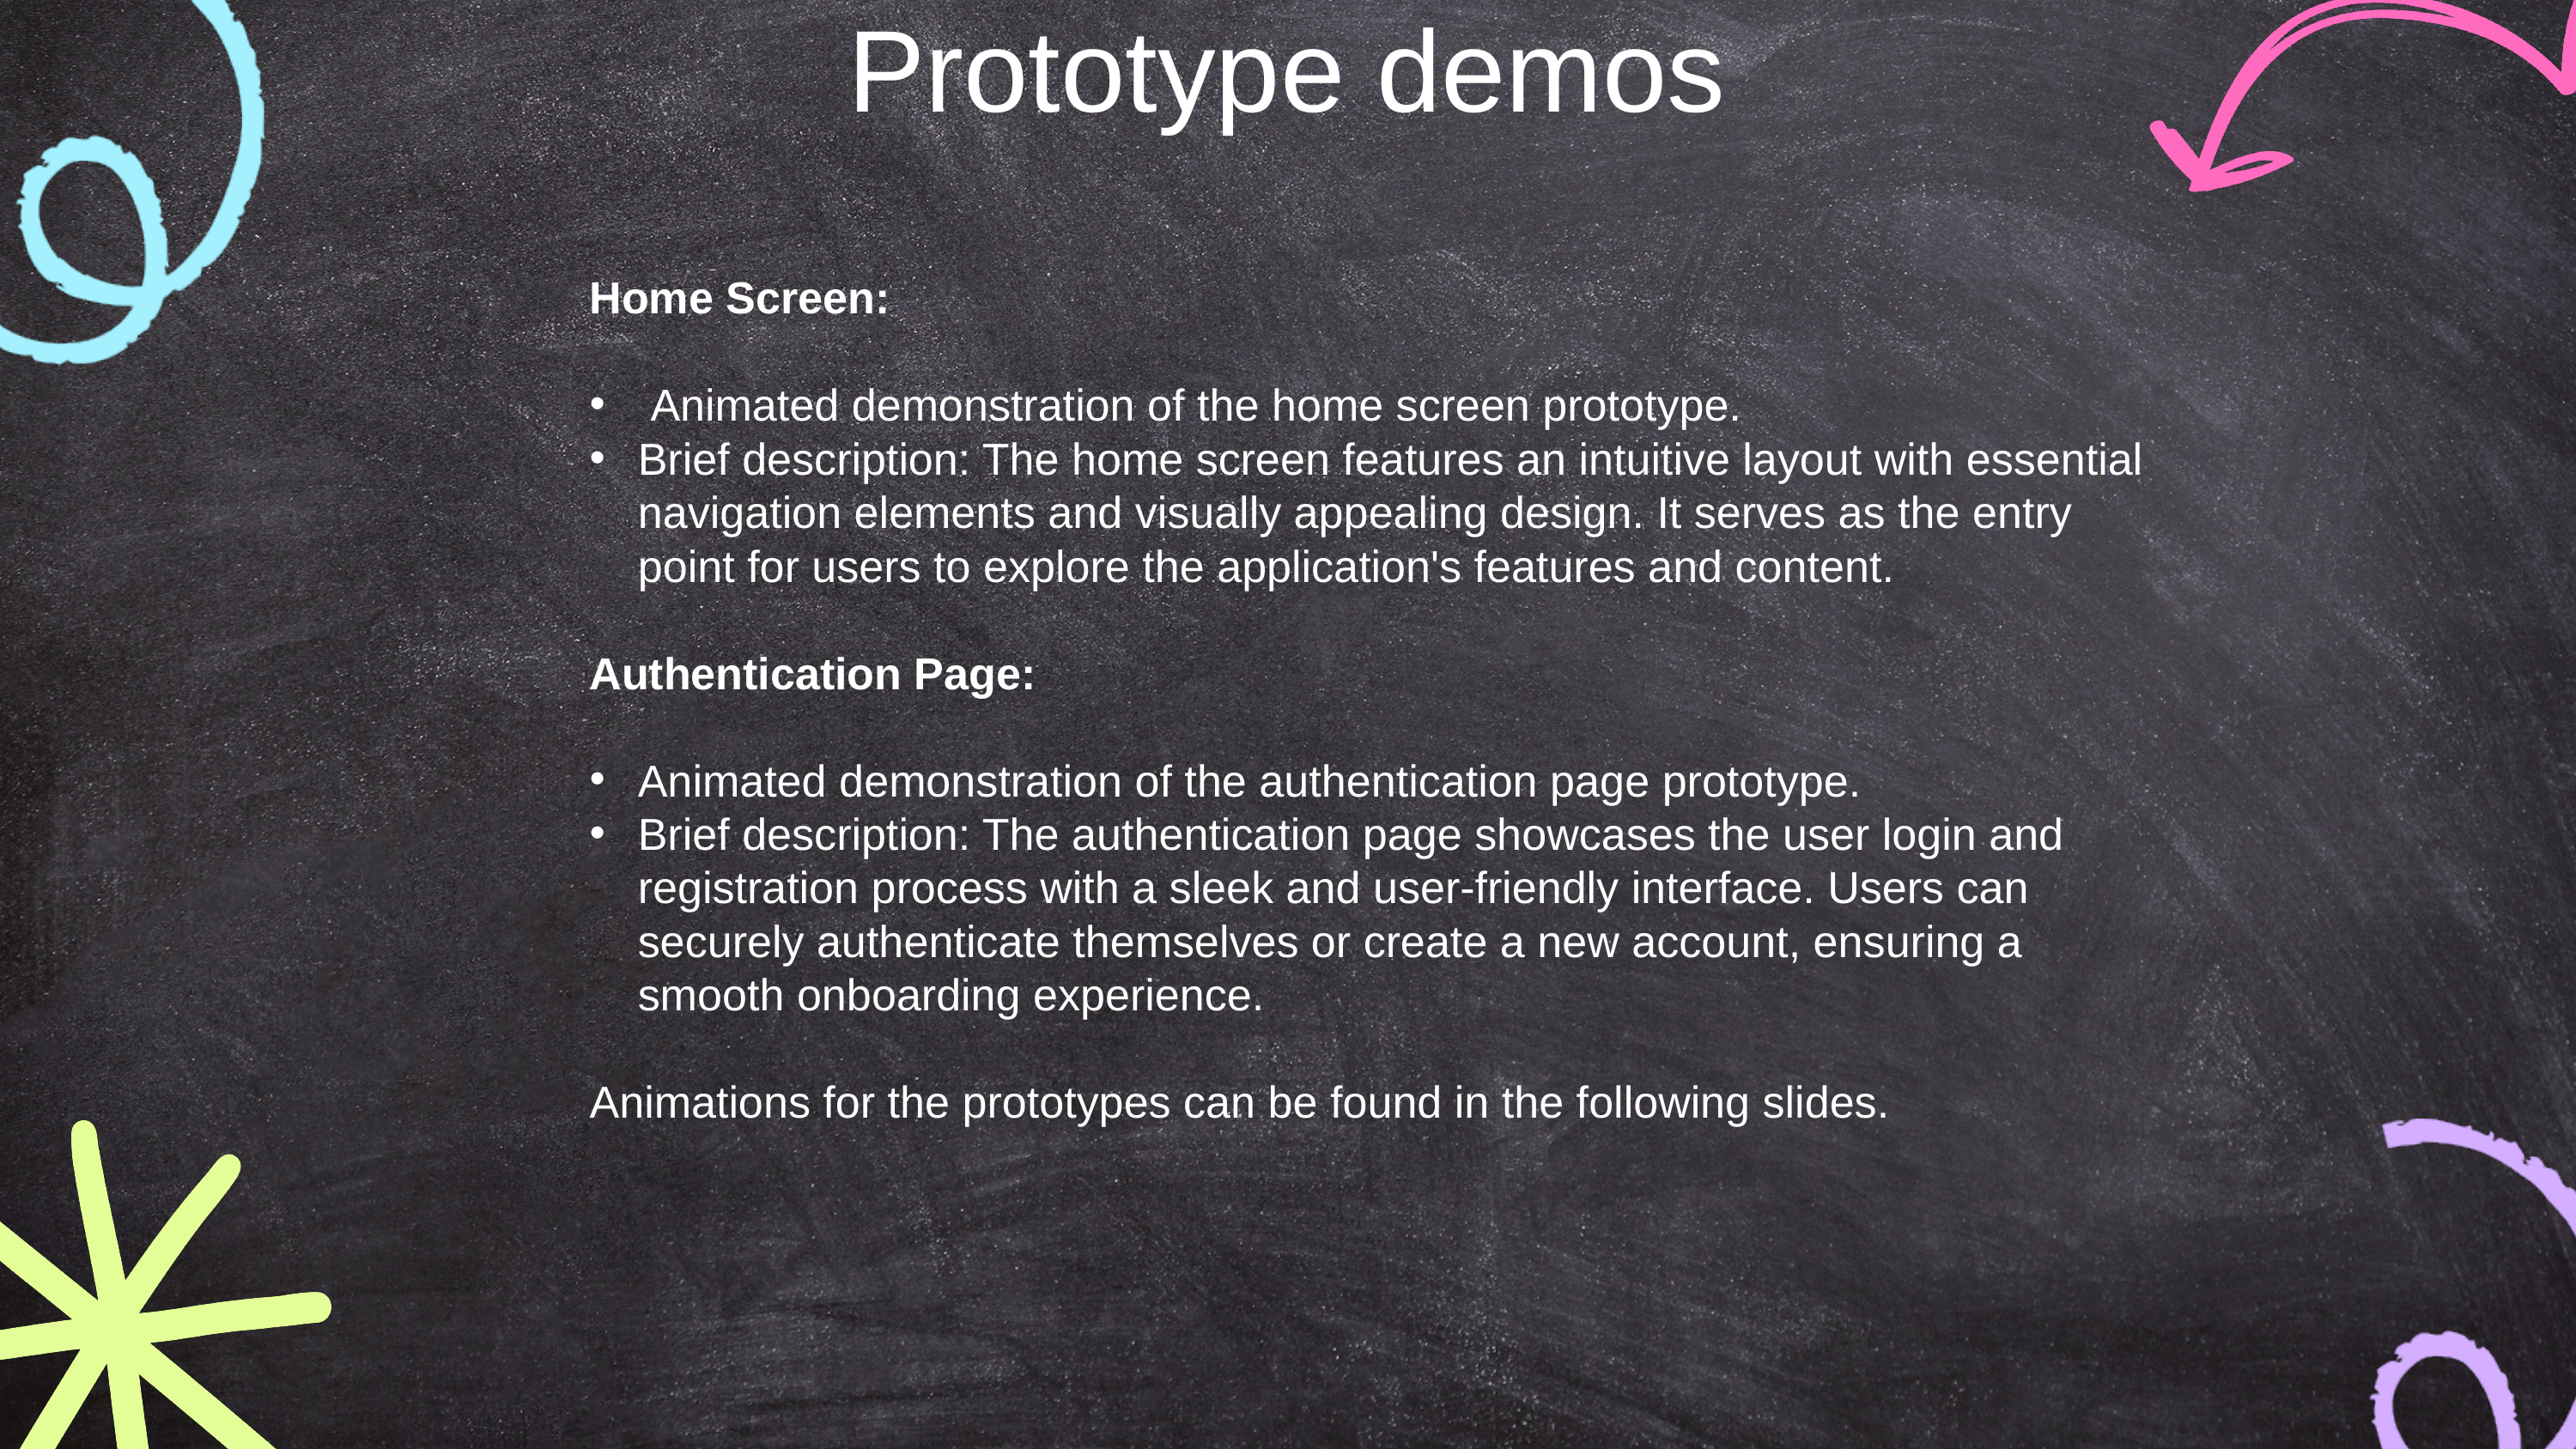

Prototype demos

Home Screen:

 Animated demonstration of the home screen prototype.
Brief description: The home screen features an intuitive layout with essential navigation elements and visually appealing design. It serves as the entry point for users to explore the application's features and content.

Authentication Page:

Animated demonstration of the authentication page prototype.
Brief description: The authentication page showcases the user login and registration process with a sleek and user-friendly interface. Users can securely authenticate themselves or create a new account, ensuring a smooth onboarding experience.

Animations for the prototypes can be found in the following slides.